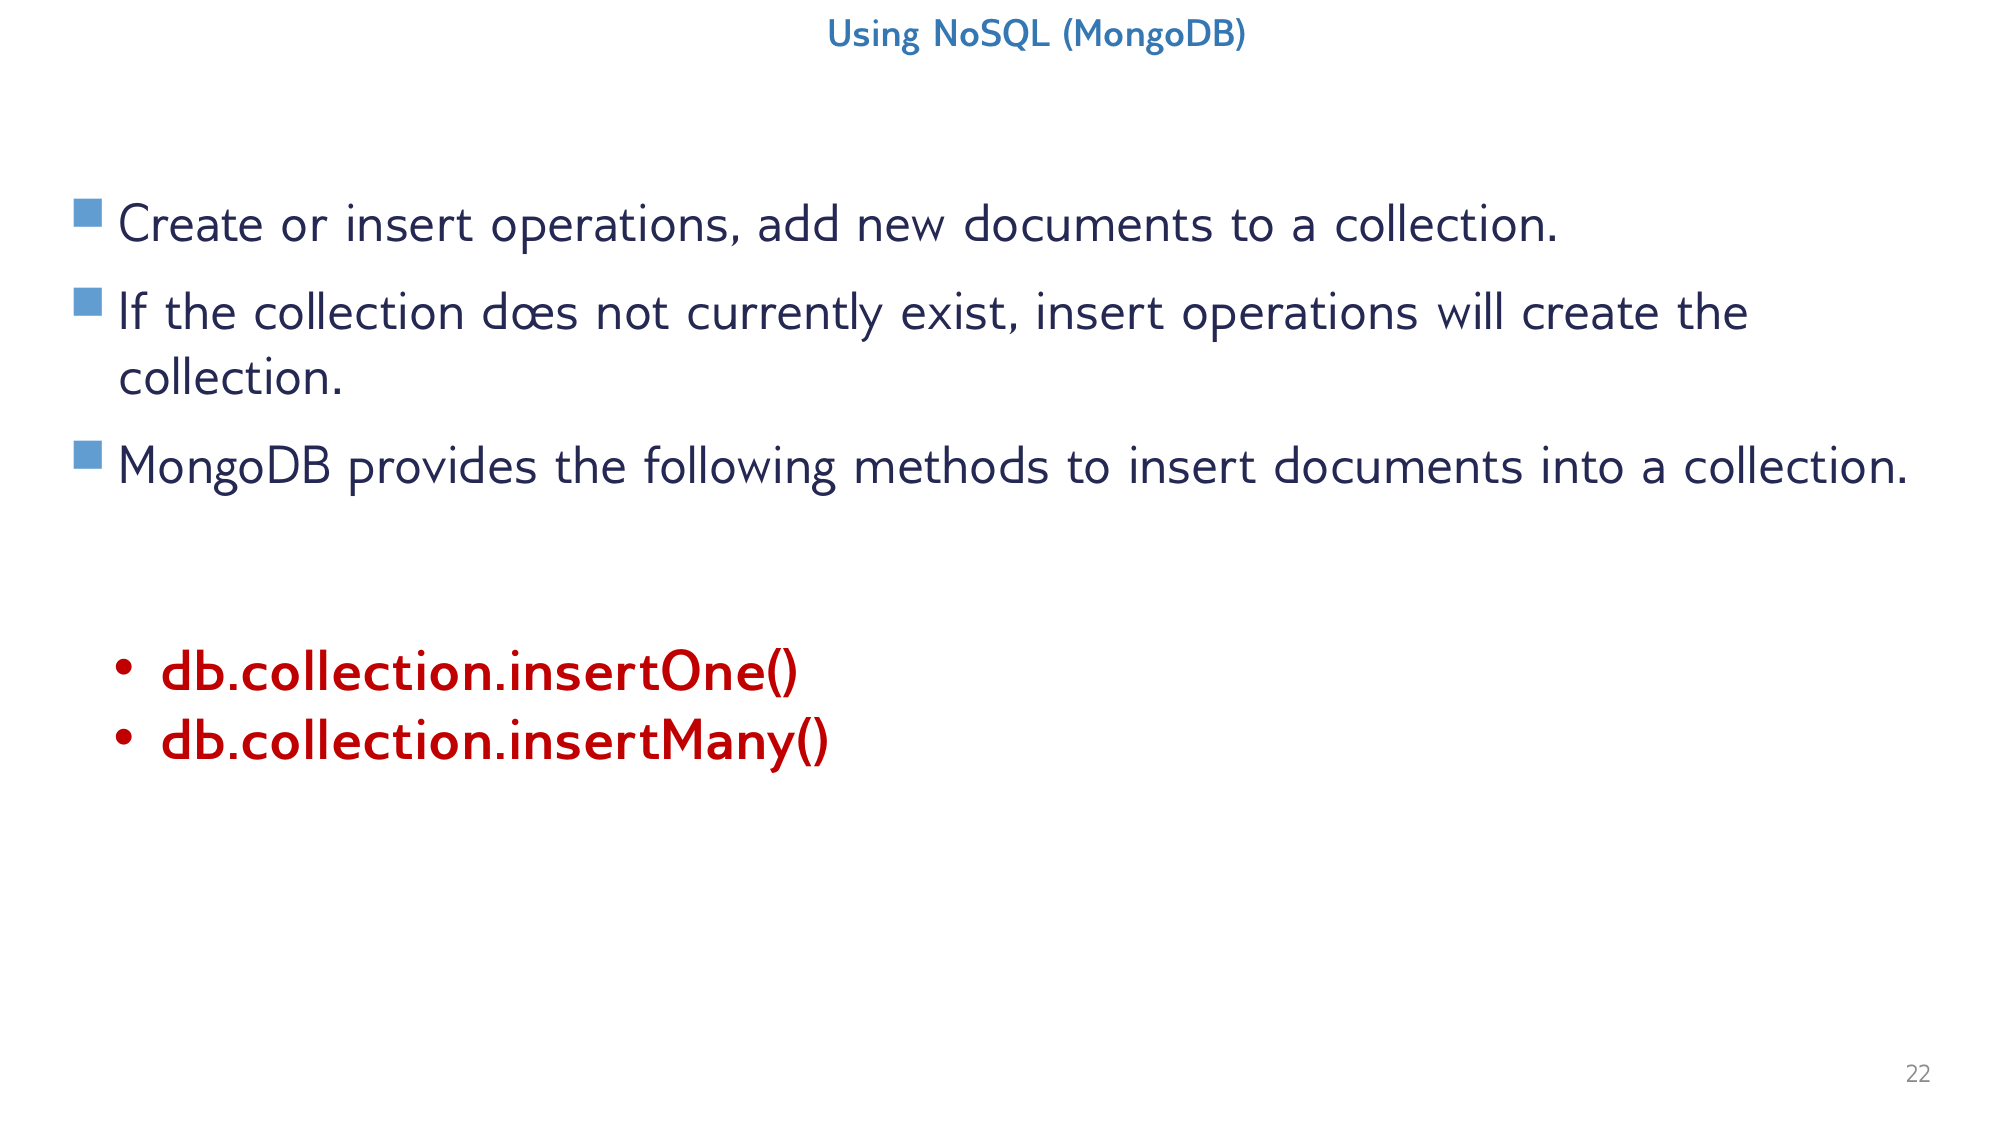

Using NoSQL (MongoDB)
# Create Operations
Create or insert operations, add new documents to a collection.
If the collection does not currently exist, insert operations will create the collection.
MongoDB provides the following methods to insert documents into a collection.
db.collection.insertOne()
db.collection.insertMany()
22